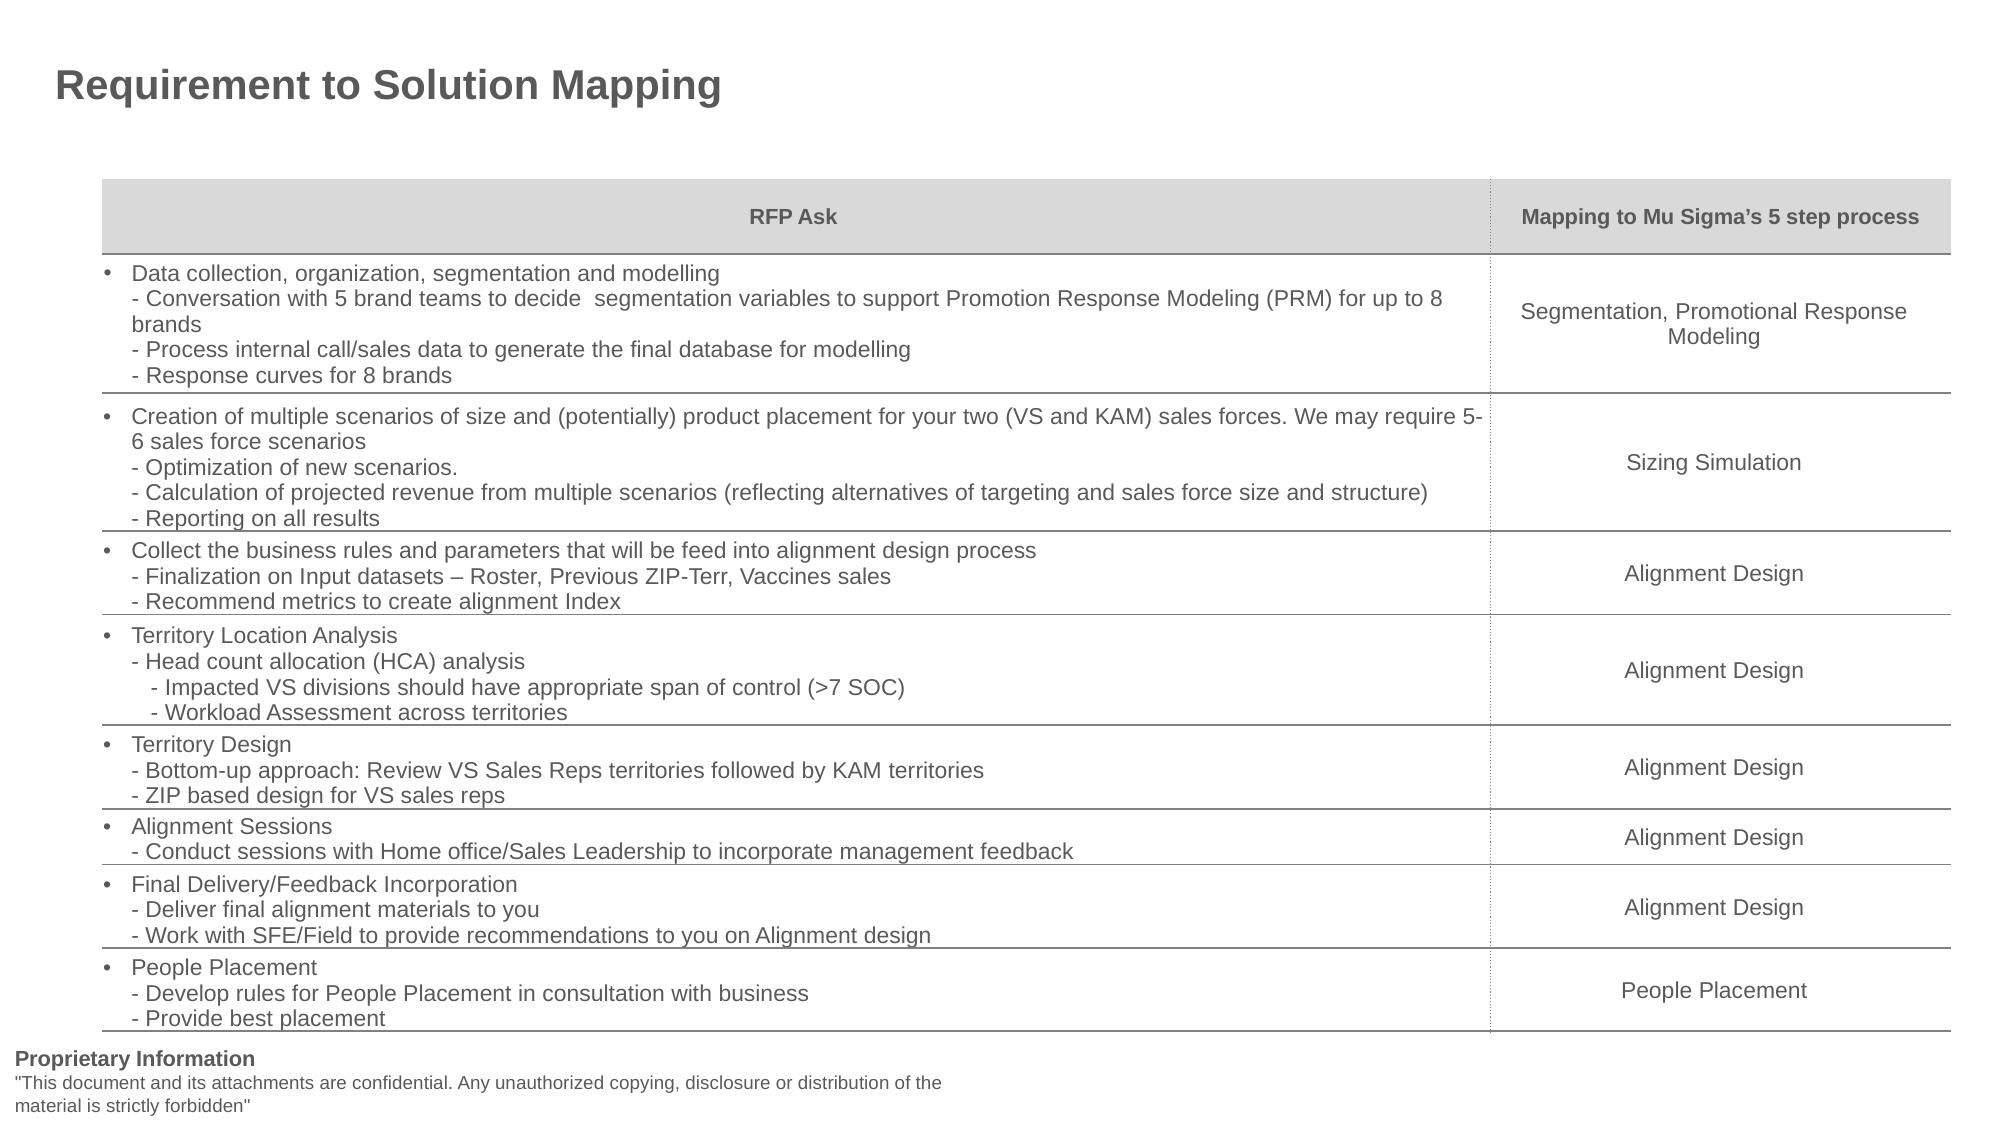

Requirement to Solution Mapping
| RFP Ask | Mapping to Mu Sigma’s 5 step process |
| --- | --- |
| Data collection, organization, segmentation and modelling - Conversation with 5 brand teams to decide segmentation variables to support Promotion Response Modeling (PRM) for up to 8 brands - Process internal call/sales data to generate the final database for modelling - Response curves for 8 brands | Segmentation, Promotional Response Modeling |
| Creation of multiple scenarios of size and (potentially) product placement for your two (VS and KAM) sales forces. We may require 5-6 sales force scenarios - Optimization of new scenarios. - Calculation of projected revenue from multiple scenarios (reflecting alternatives of targeting and sales force size and structure) - Reporting on all results | Sizing Simulation |
| Collect the business rules and parameters that will be feed into alignment design process - Finalization on Input datasets – Roster, Previous ZIP-Terr, Vaccines sales - Recommend metrics to create alignment Index | Alignment Design |
| Territory Location Analysis - Head count allocation (HCA) analysis - Impacted VS divisions should have appropriate span of control (>7 SOC) - Workload Assessment across territories | Alignment Design |
| Territory Design - Bottom-up approach: Review VS Sales Reps territories followed by KAM territories - ZIP based design for VS sales reps | Alignment Design |
| Alignment Sessions - Conduct sessions with Home office/Sales Leadership to incorporate management feedback | Alignment Design |
| Final Delivery/Feedback Incorporation - Deliver final alignment materials to you - Work with SFE/Field to provide recommendations to you on Alignment design | Alignment Design |
| People Placement - Develop rules for People Placement in consultation with business - Provide best placement | People Placement |